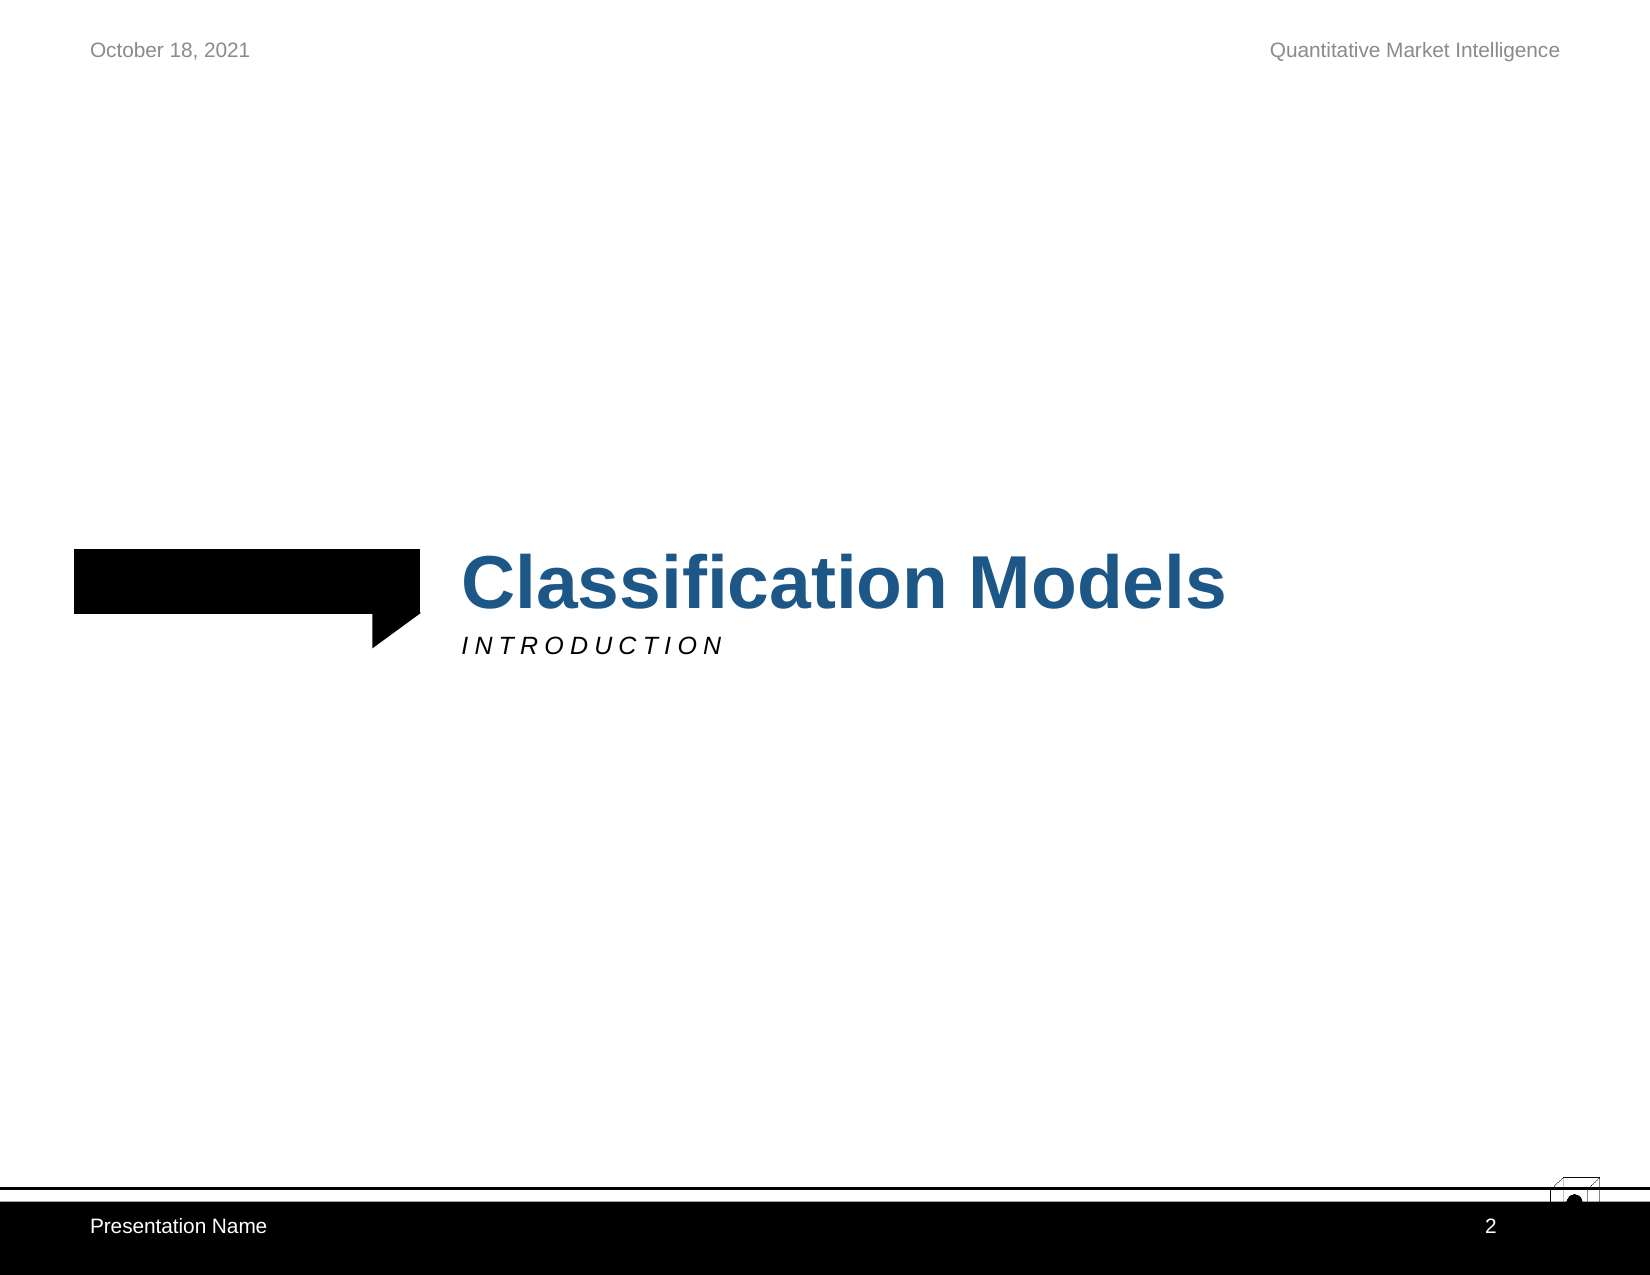

October 18, 2021
# Classification Models

INTRODUCTION
2